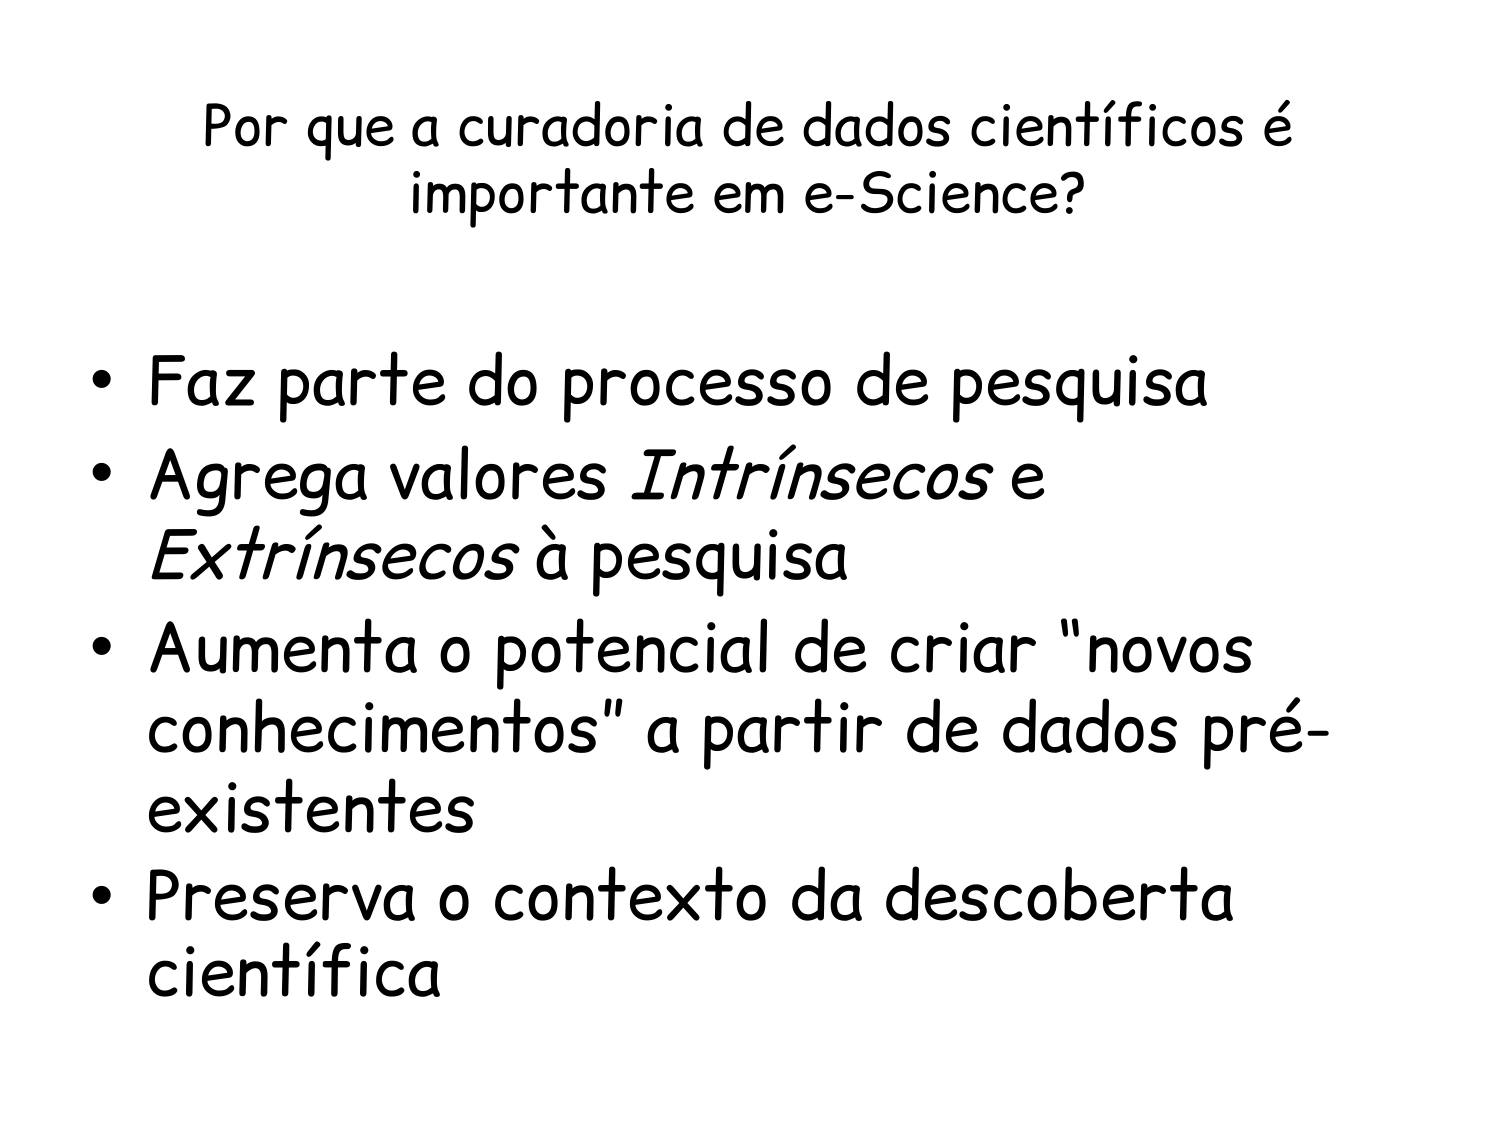

# Por que a curadoria de dados científicos é importante em e-Science?
Faz parte do processo de pesquisa
Agrega valores Intrínsecos e Extrínsecos à pesquisa
Aumenta o potencial de criar “novos conhecimentos” a partir de dados pré-existentes
Preserva o contexto da descoberta científica